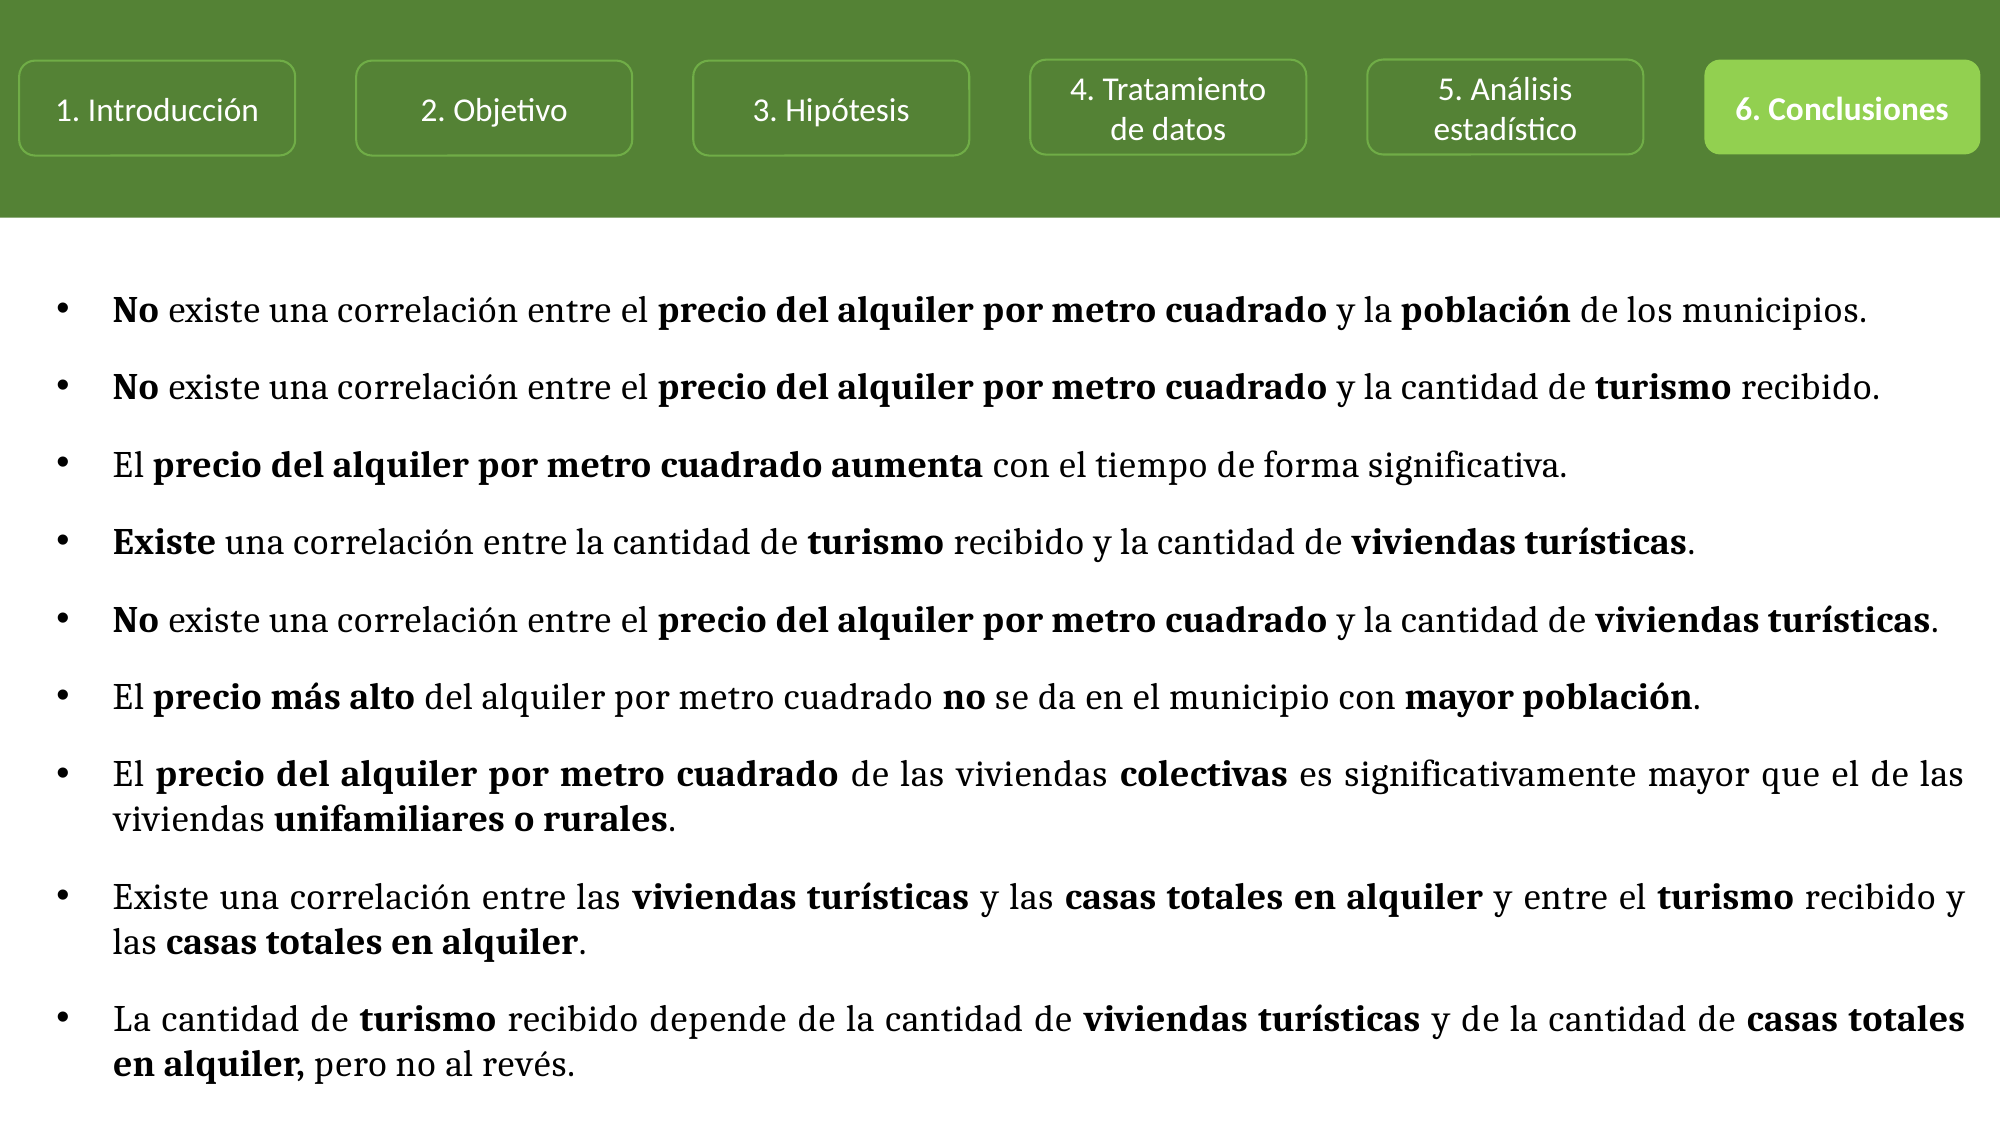

5. Análisis estadístico
6. Conclusiones
4. Tratamiento de datos
2. Objetivo
1. Introducción
3. Hipótesis
No existe una correlación entre el precio del alquiler por metro cuadrado y la población de los municipios.
No existe una correlación entre el precio del alquiler por metro cuadrado y la cantidad de turismo recibido.
El precio del alquiler por metro cuadrado aumenta con el tiempo de forma significativa.
Existe una correlación entre la cantidad de turismo recibido y la cantidad de viviendas turísticas.
No existe una correlación entre el precio del alquiler por metro cuadrado y la cantidad de viviendas turísticas.
El precio más alto del alquiler por metro cuadrado no se da en el municipio con mayor población.
El precio del alquiler por metro cuadrado de las viviendas colectivas es significativamente mayor que el de las viviendas unifamiliares o rurales.
Existe una correlación entre las viviendas turísticas y las casas totales en alquiler y entre el turismo recibido y las casas totales en alquiler.
La cantidad de turismo recibido depende de la cantidad de viviendas turísticas y de la cantidad de casas totales en alquiler, pero no al revés.